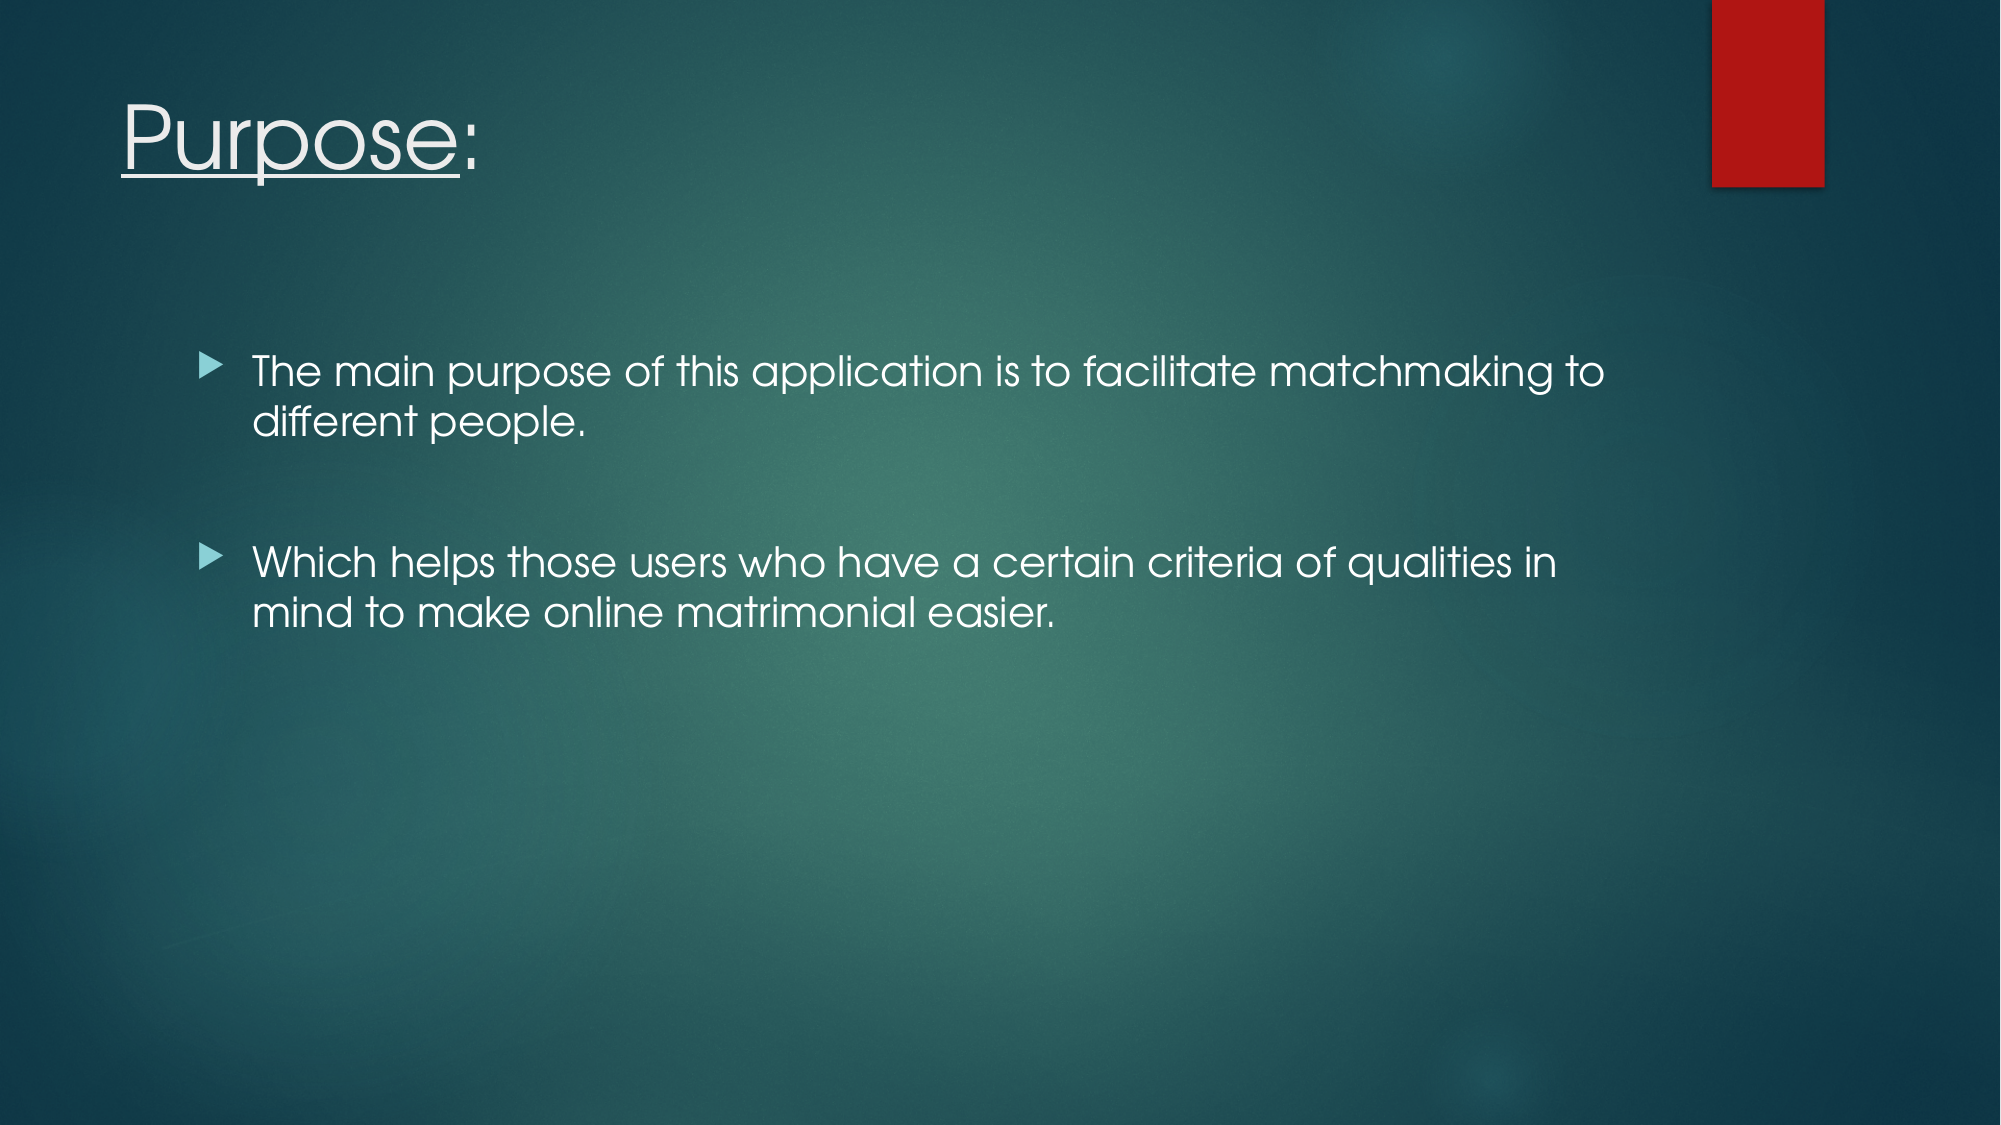

# Purpose:
The main purpose of this application is to facilitate matchmaking to different people.

Which helps those users who have a certain criteria of qualities in mind to make online matrimonial easier.